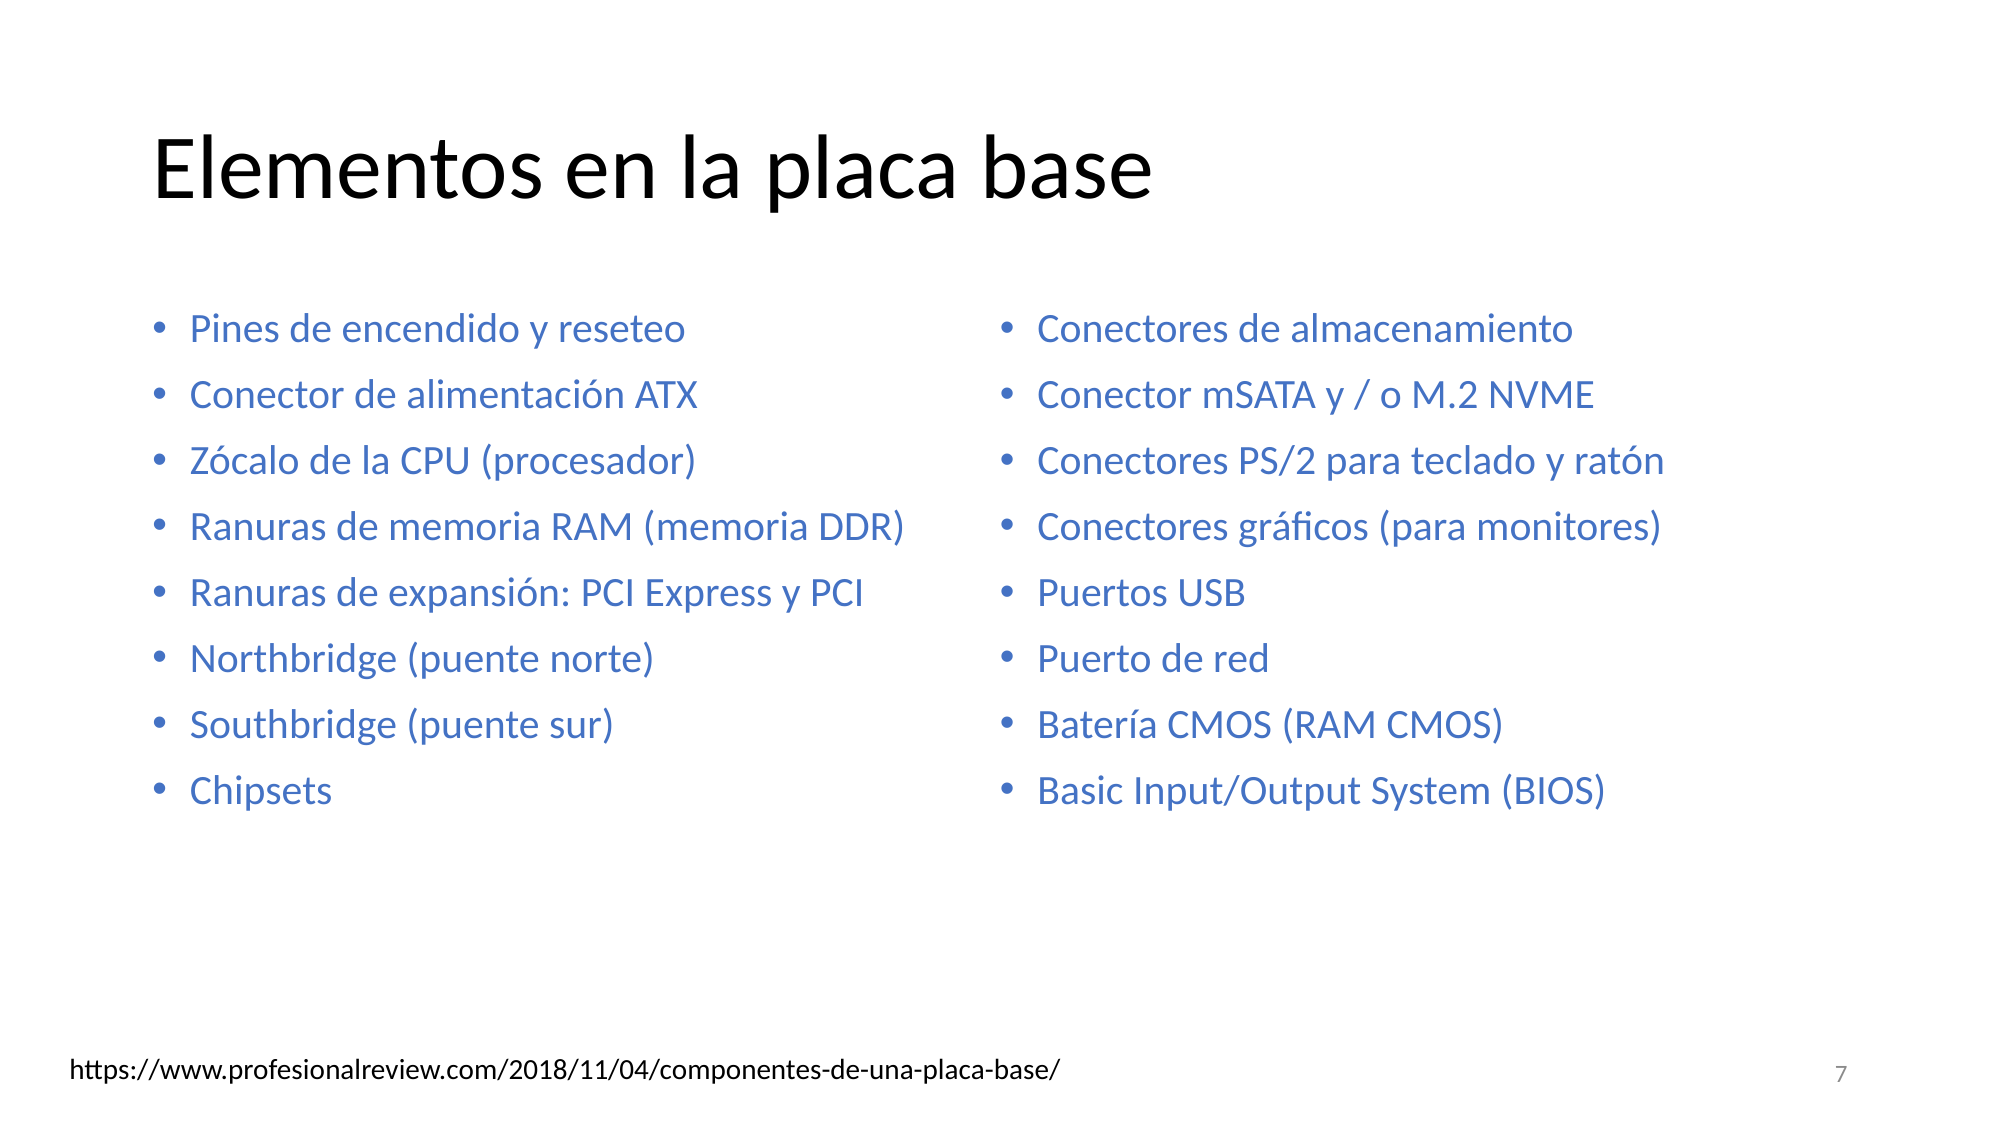

# Elementos en la placa base
Pines de encendido y reseteo
Conector de alimentación ATX
Zócalo de la CPU (procesador)
Ranuras de memoria RAM (memoria DDR)
Ranuras de expansión: PCI Express y PCI
Northbridge (puente norte)
Southbridge (puente sur)
Chipsets
Conectores de almacenamiento
Conector mSATA y / o M.2 NVME
Conectores PS/2 para teclado y ratón
Conectores gráficos (para monitores)
Puertos USB
Puerto de red
Batería CMOS (RAM CMOS)
Basic Input/Output System (BIOS)
https://www.profesionalreview.com/2018/11/04/componentes-de-una-placa-base/
7